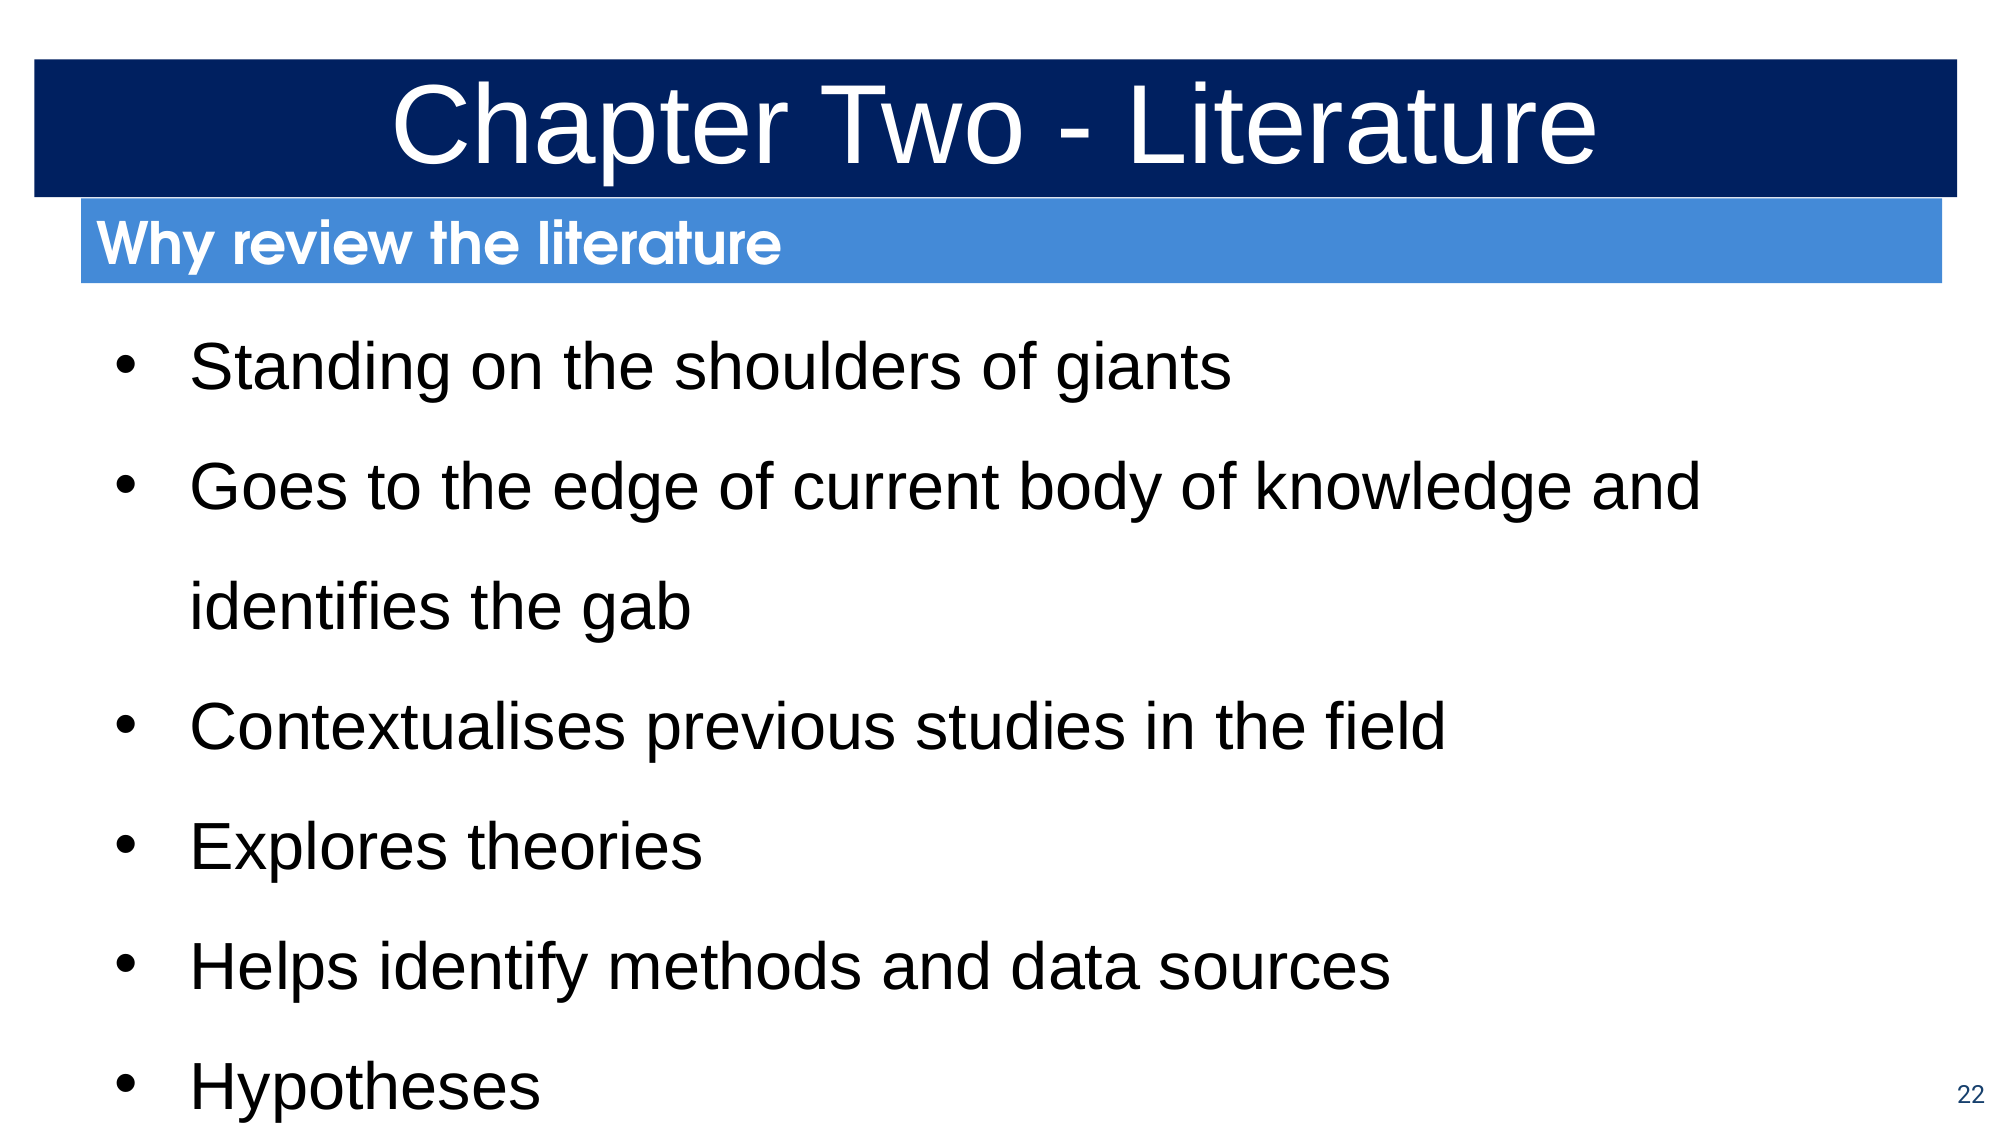

Chapter Two - Literature
Why review the literature
Standing on the shoulders of giants
Goes to the edge of current body of knowledge and identifies the gab
Contextualises previous studies in the field
Explores theories
Helps identify methods and data sources
Hypotheses

22